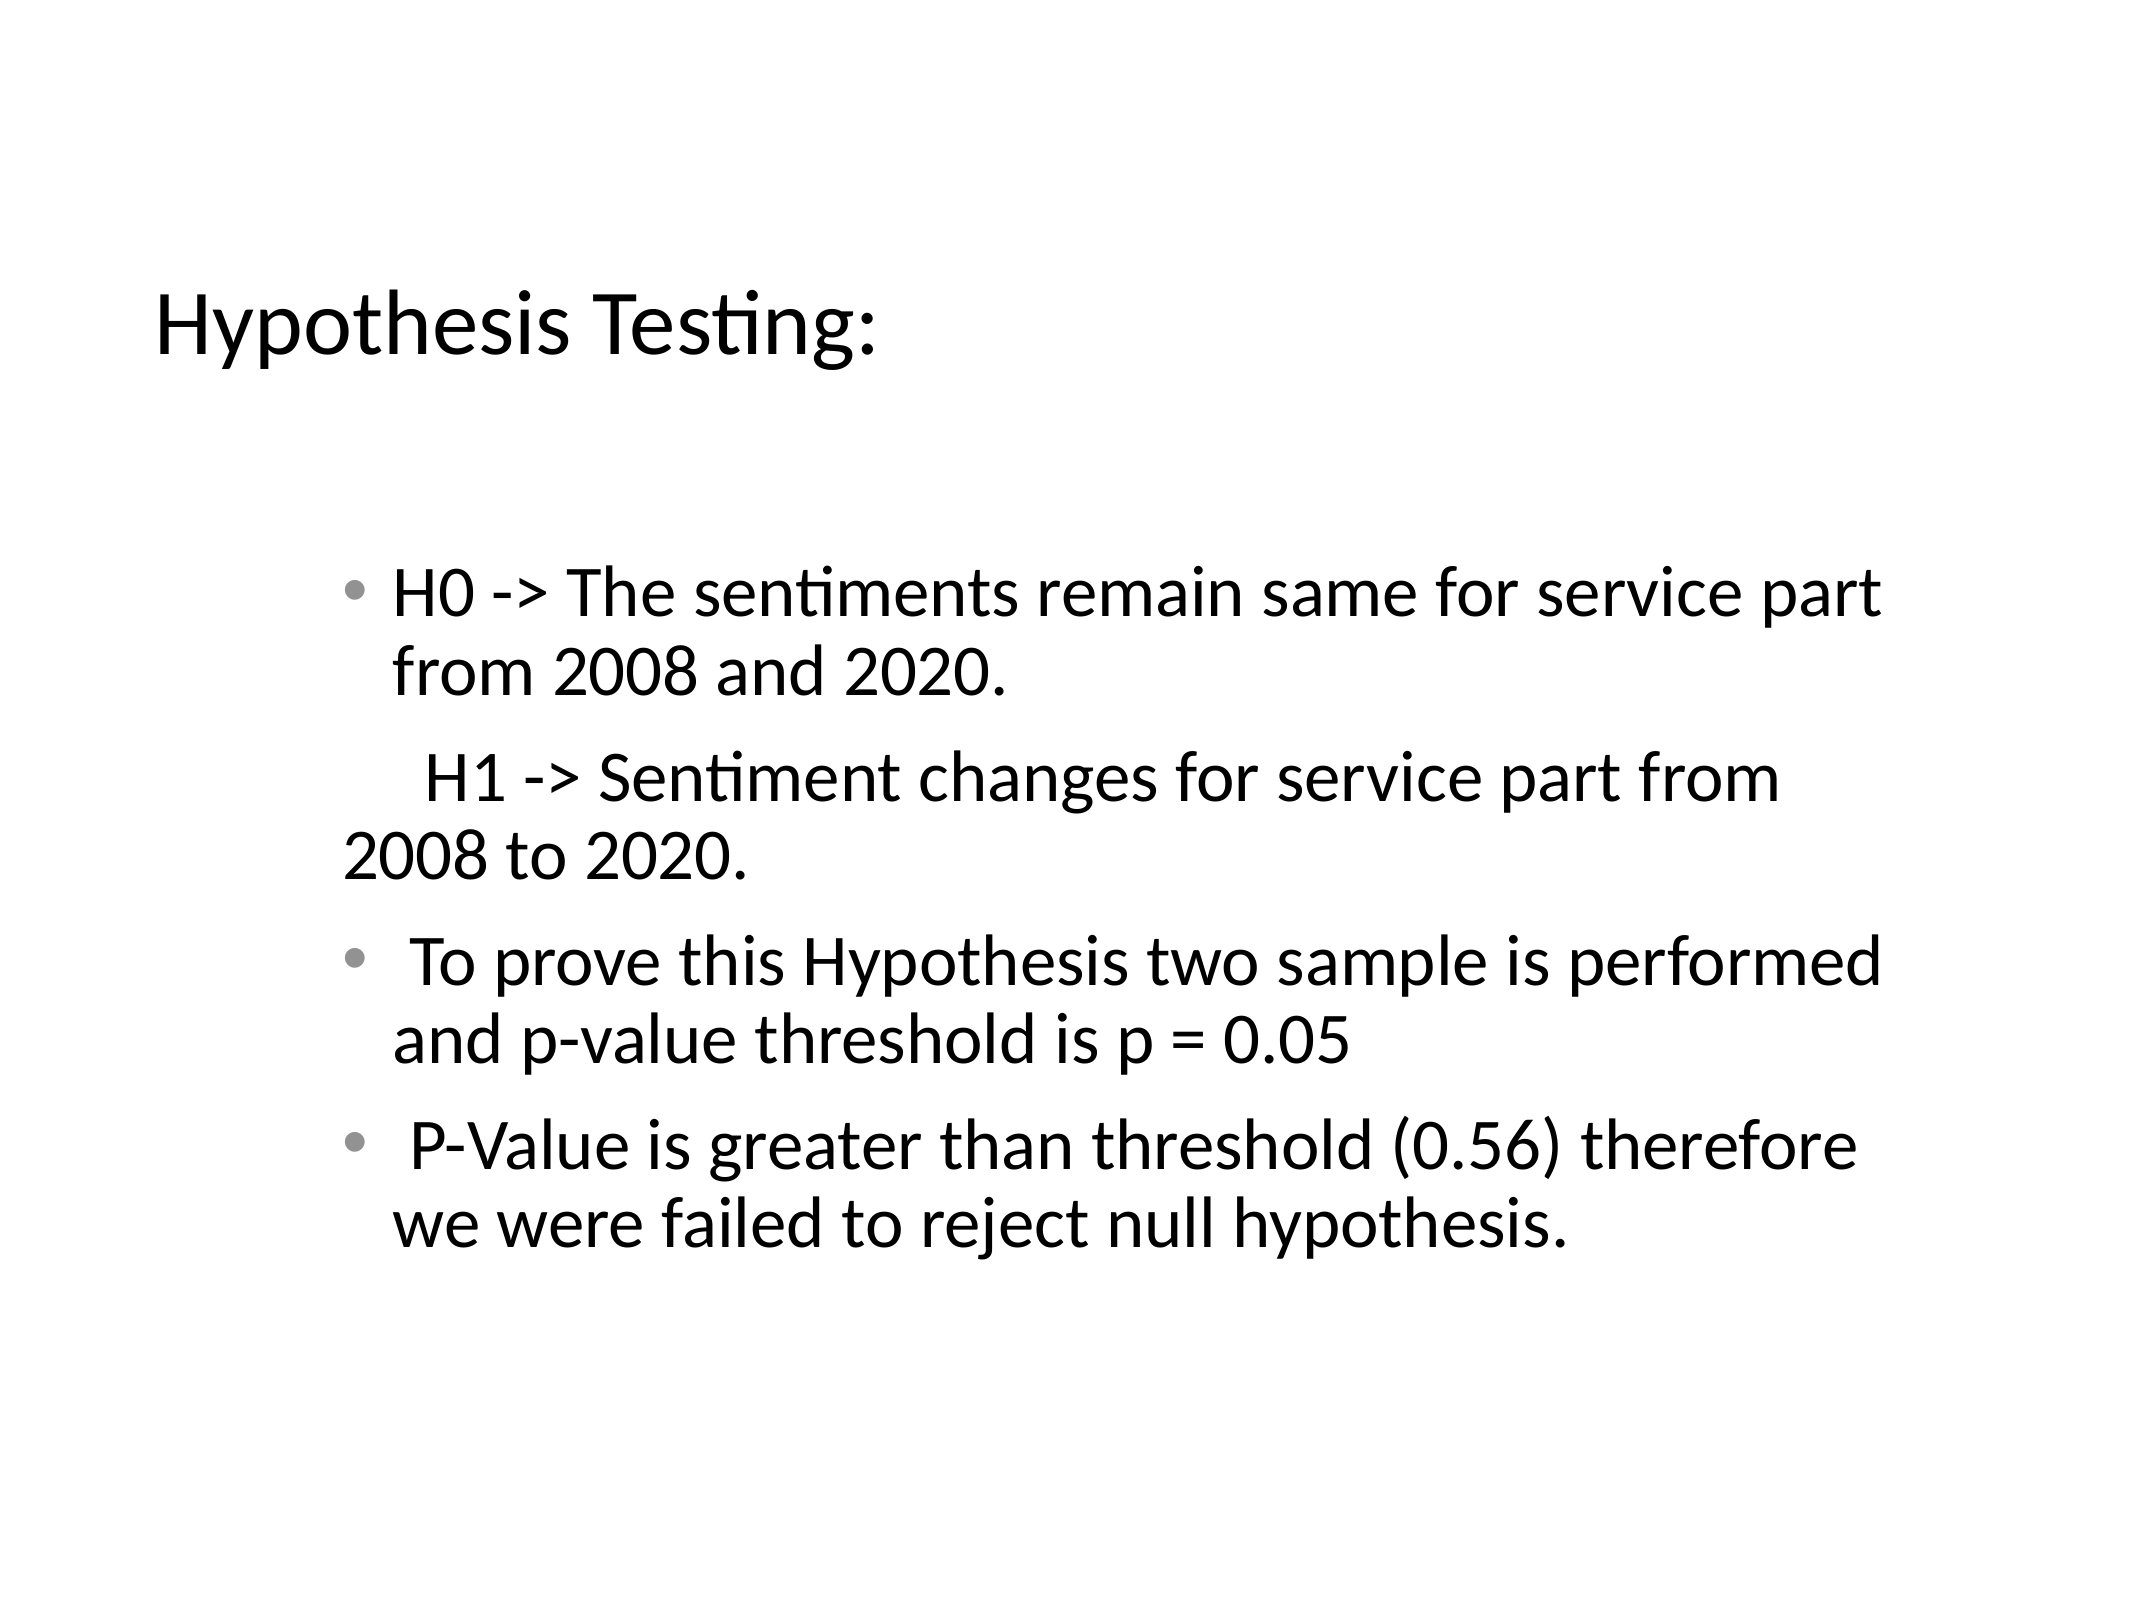

# Hypothesis Testing:
H0 -> The sentiments remain same for service part from 2008 and 2020.
     H1 -> Sentiment changes for service part from 2008 to 2020.
 To prove this Hypothesis two sample is performed and p-value threshold is p = 0.05
 P-Value is greater than threshold (0.56) therefore we were failed to reject null hypothesis.